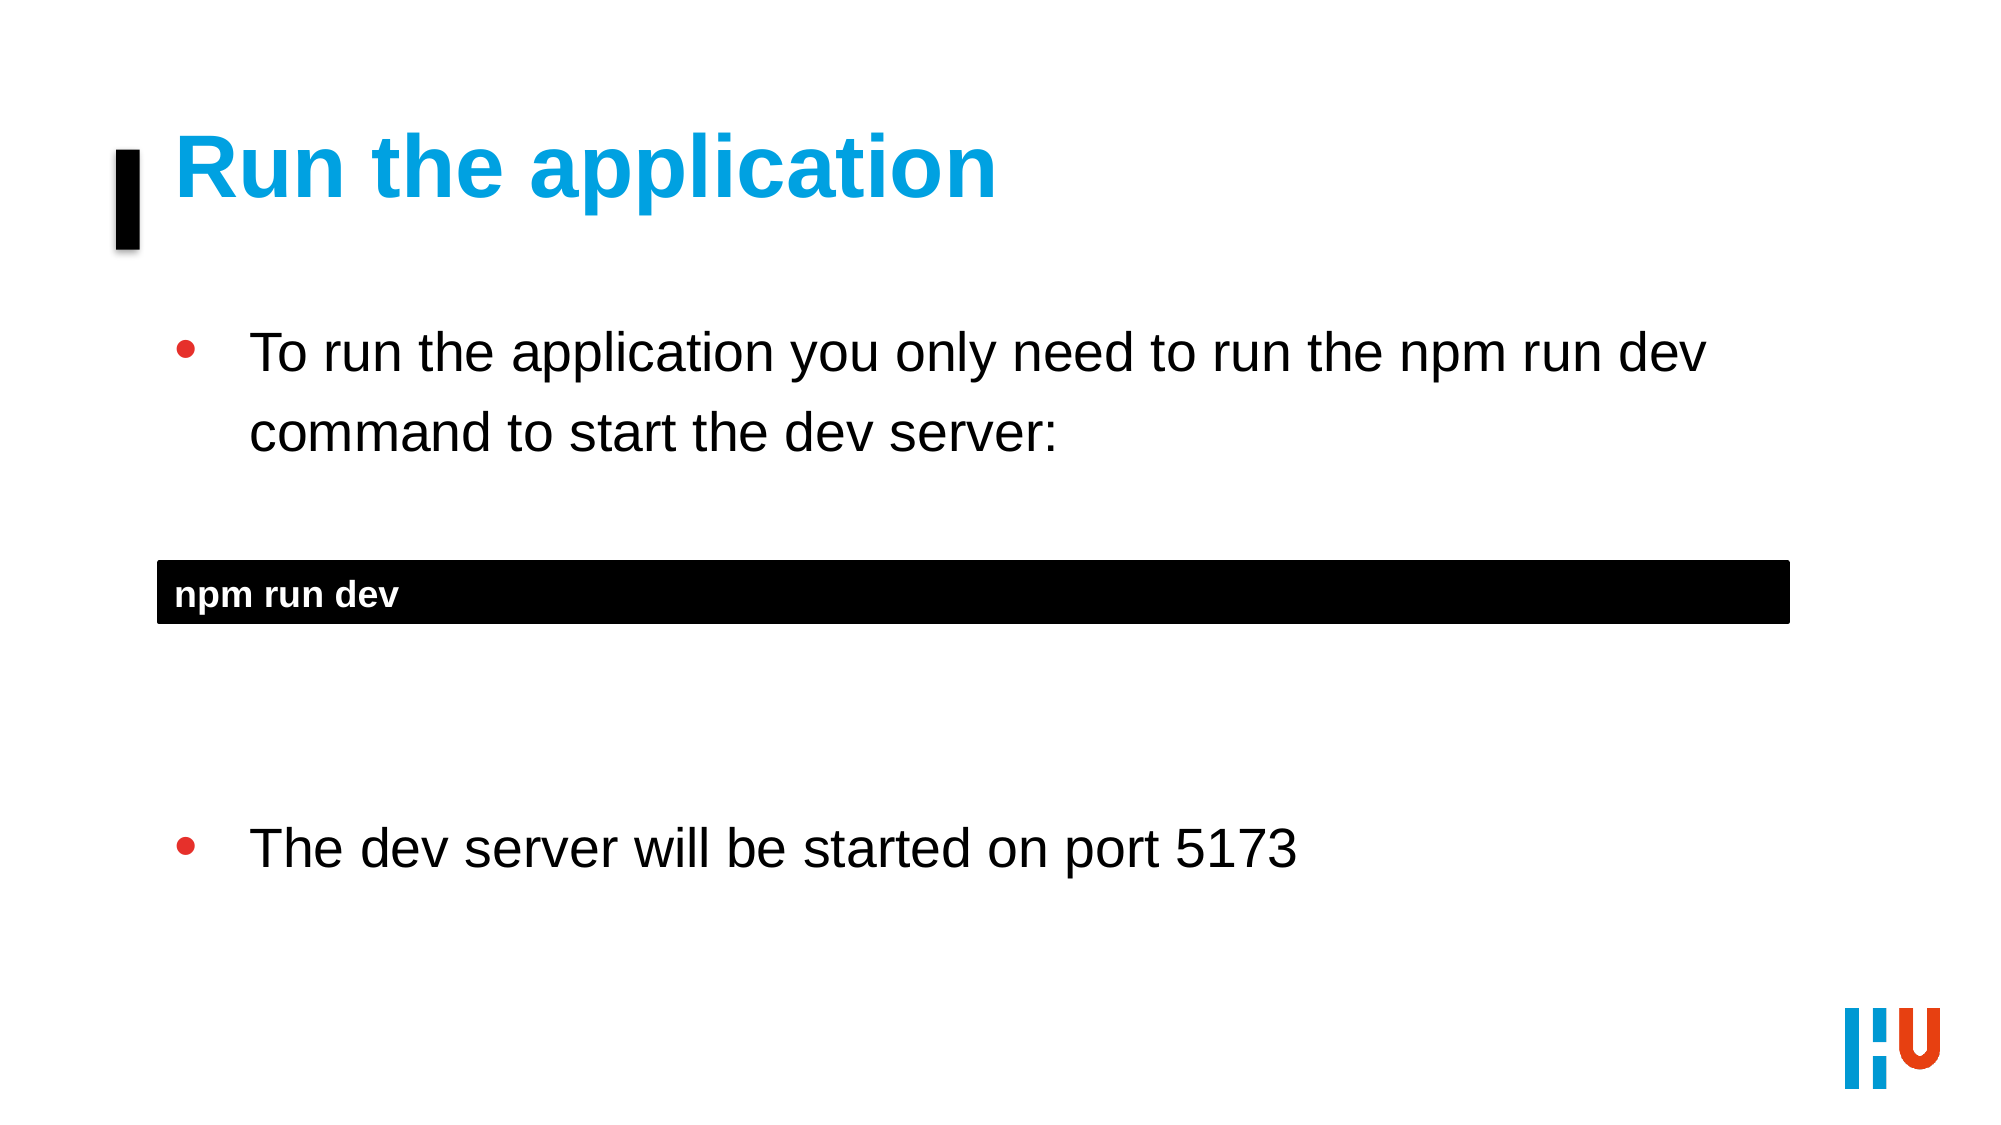

# Run the application
To run the application you only need to run the npm run dev command to start the dev server:
npm run dev
The dev server will be started on port 5173